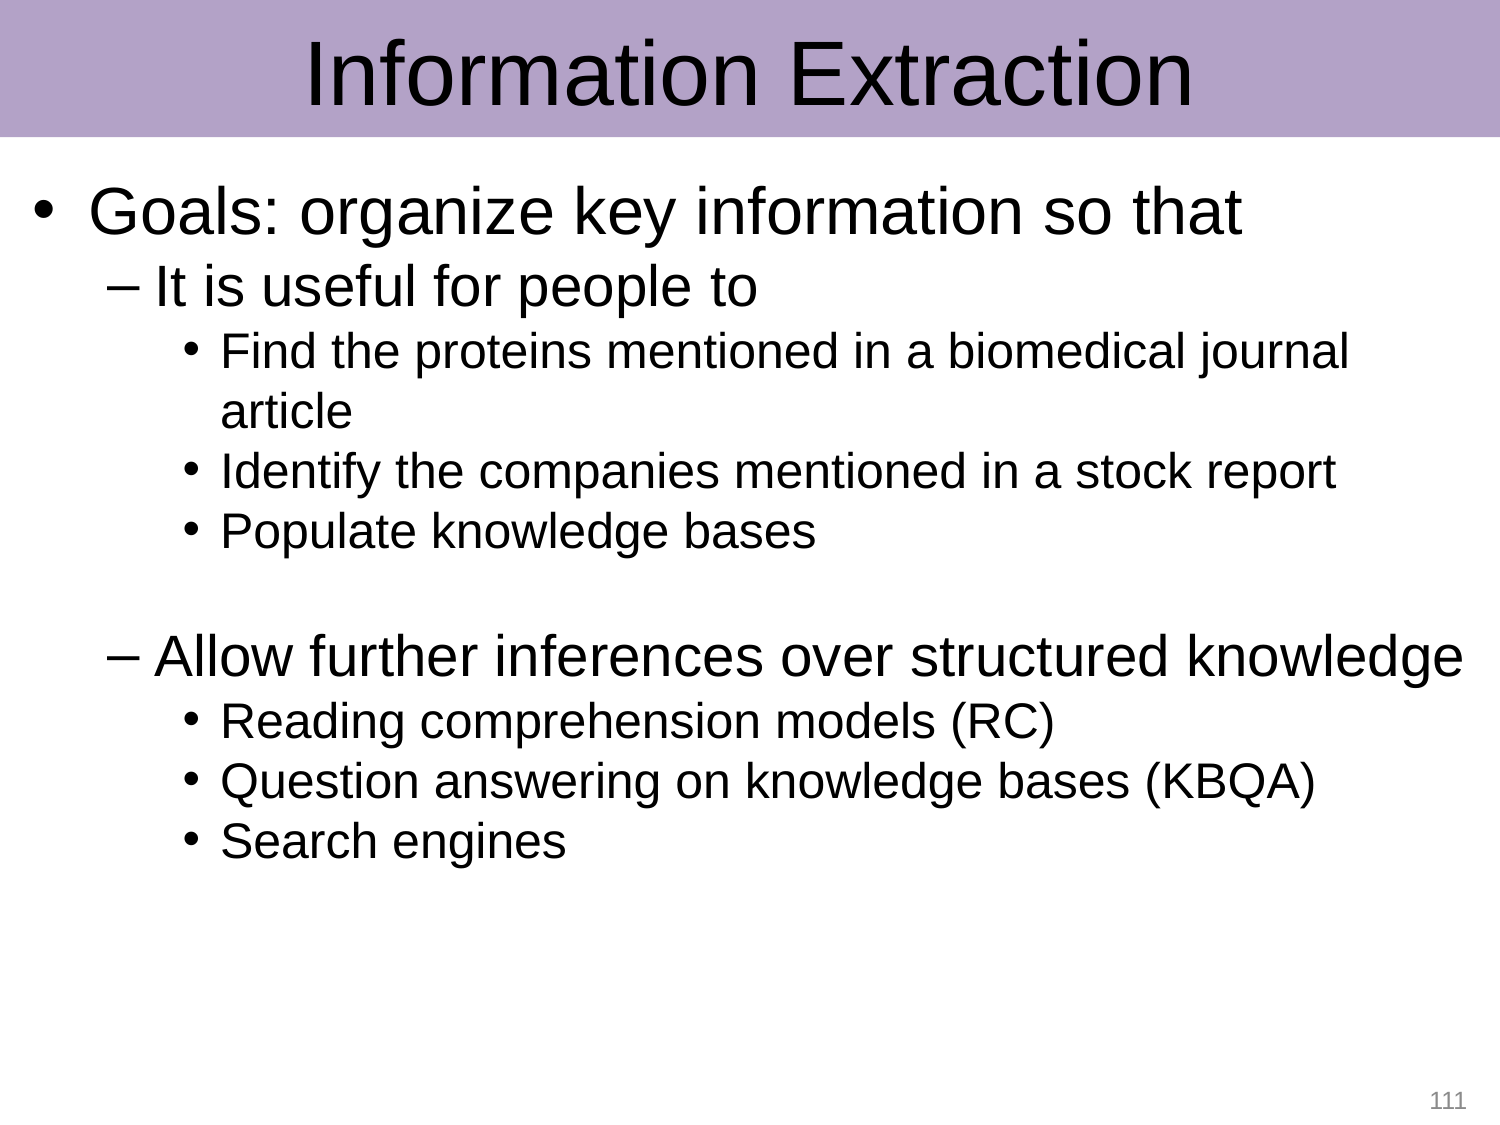

# Information Extraction
Goals: organize key information so that
It is useful for people to
Find the proteins mentioned in a biomedical journal article
Identify the companies mentioned in a stock report
Populate knowledge bases

Allow further inferences over structured knowledge
Reading comprehension models (RC)
Question answering on knowledge bases (KBQA)
Search engines
111